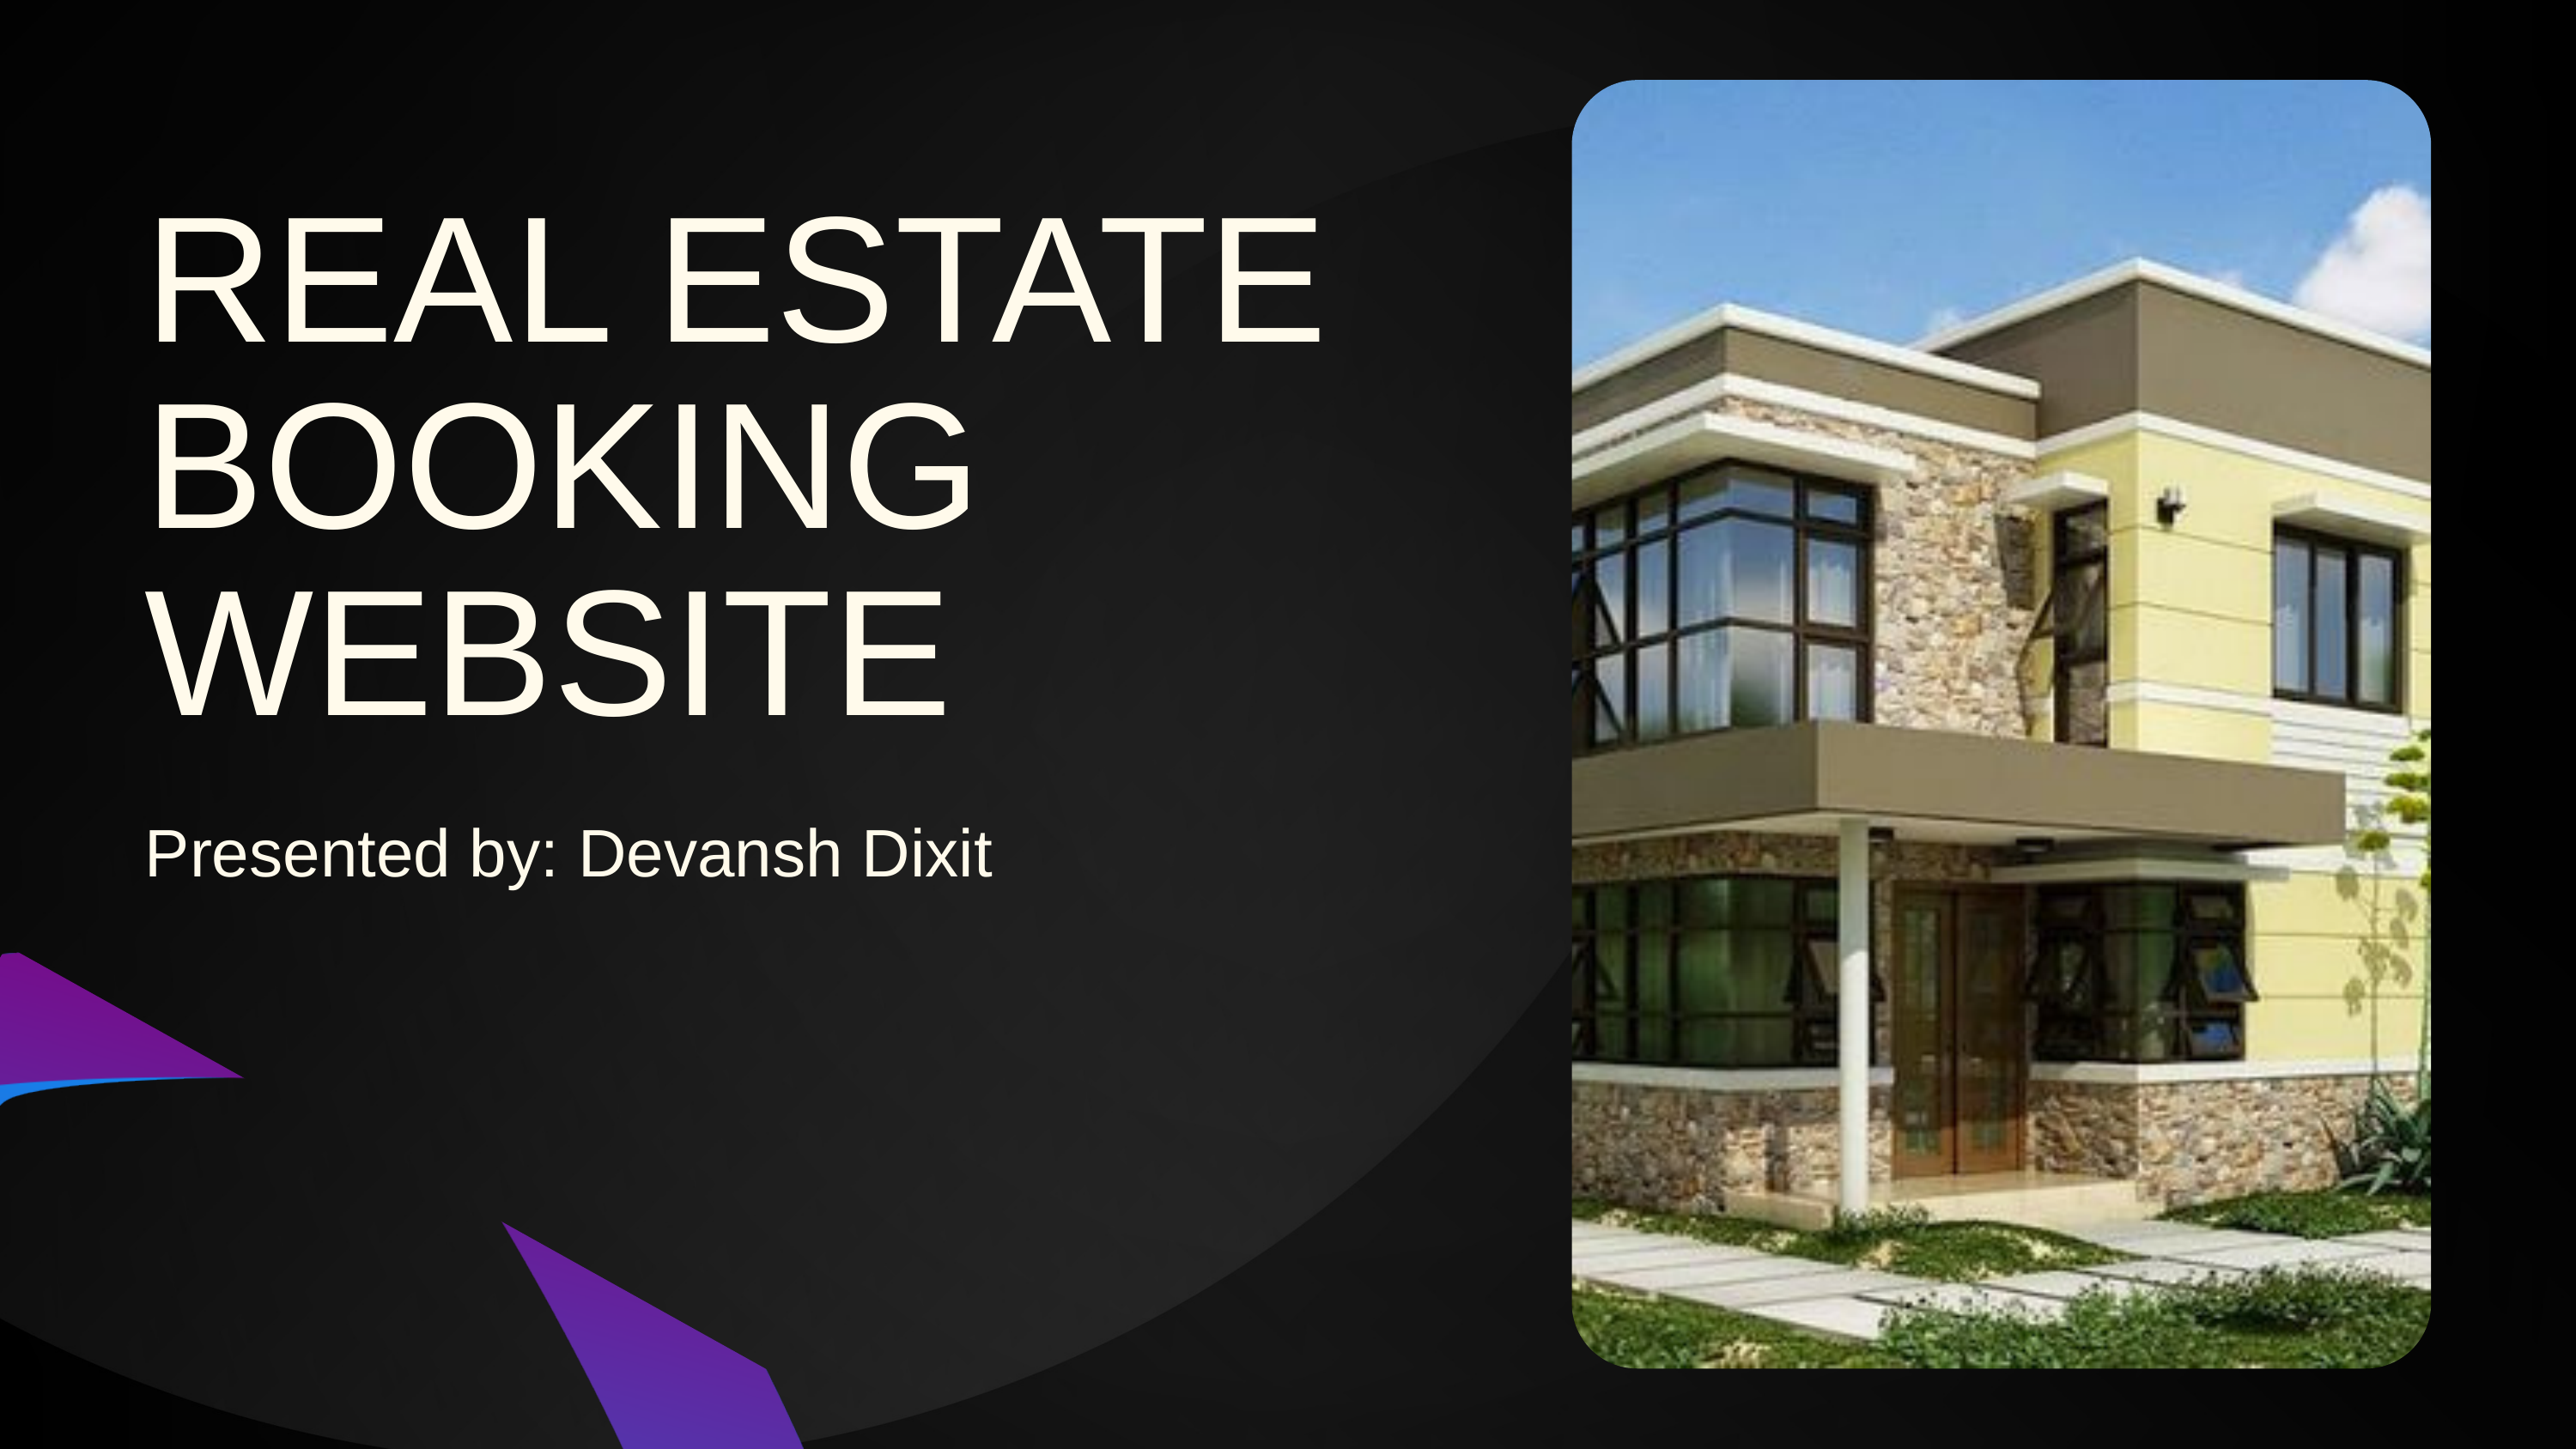

REAL ESTATE BOOKING WEBSITE
Presented by: Devansh Dixit